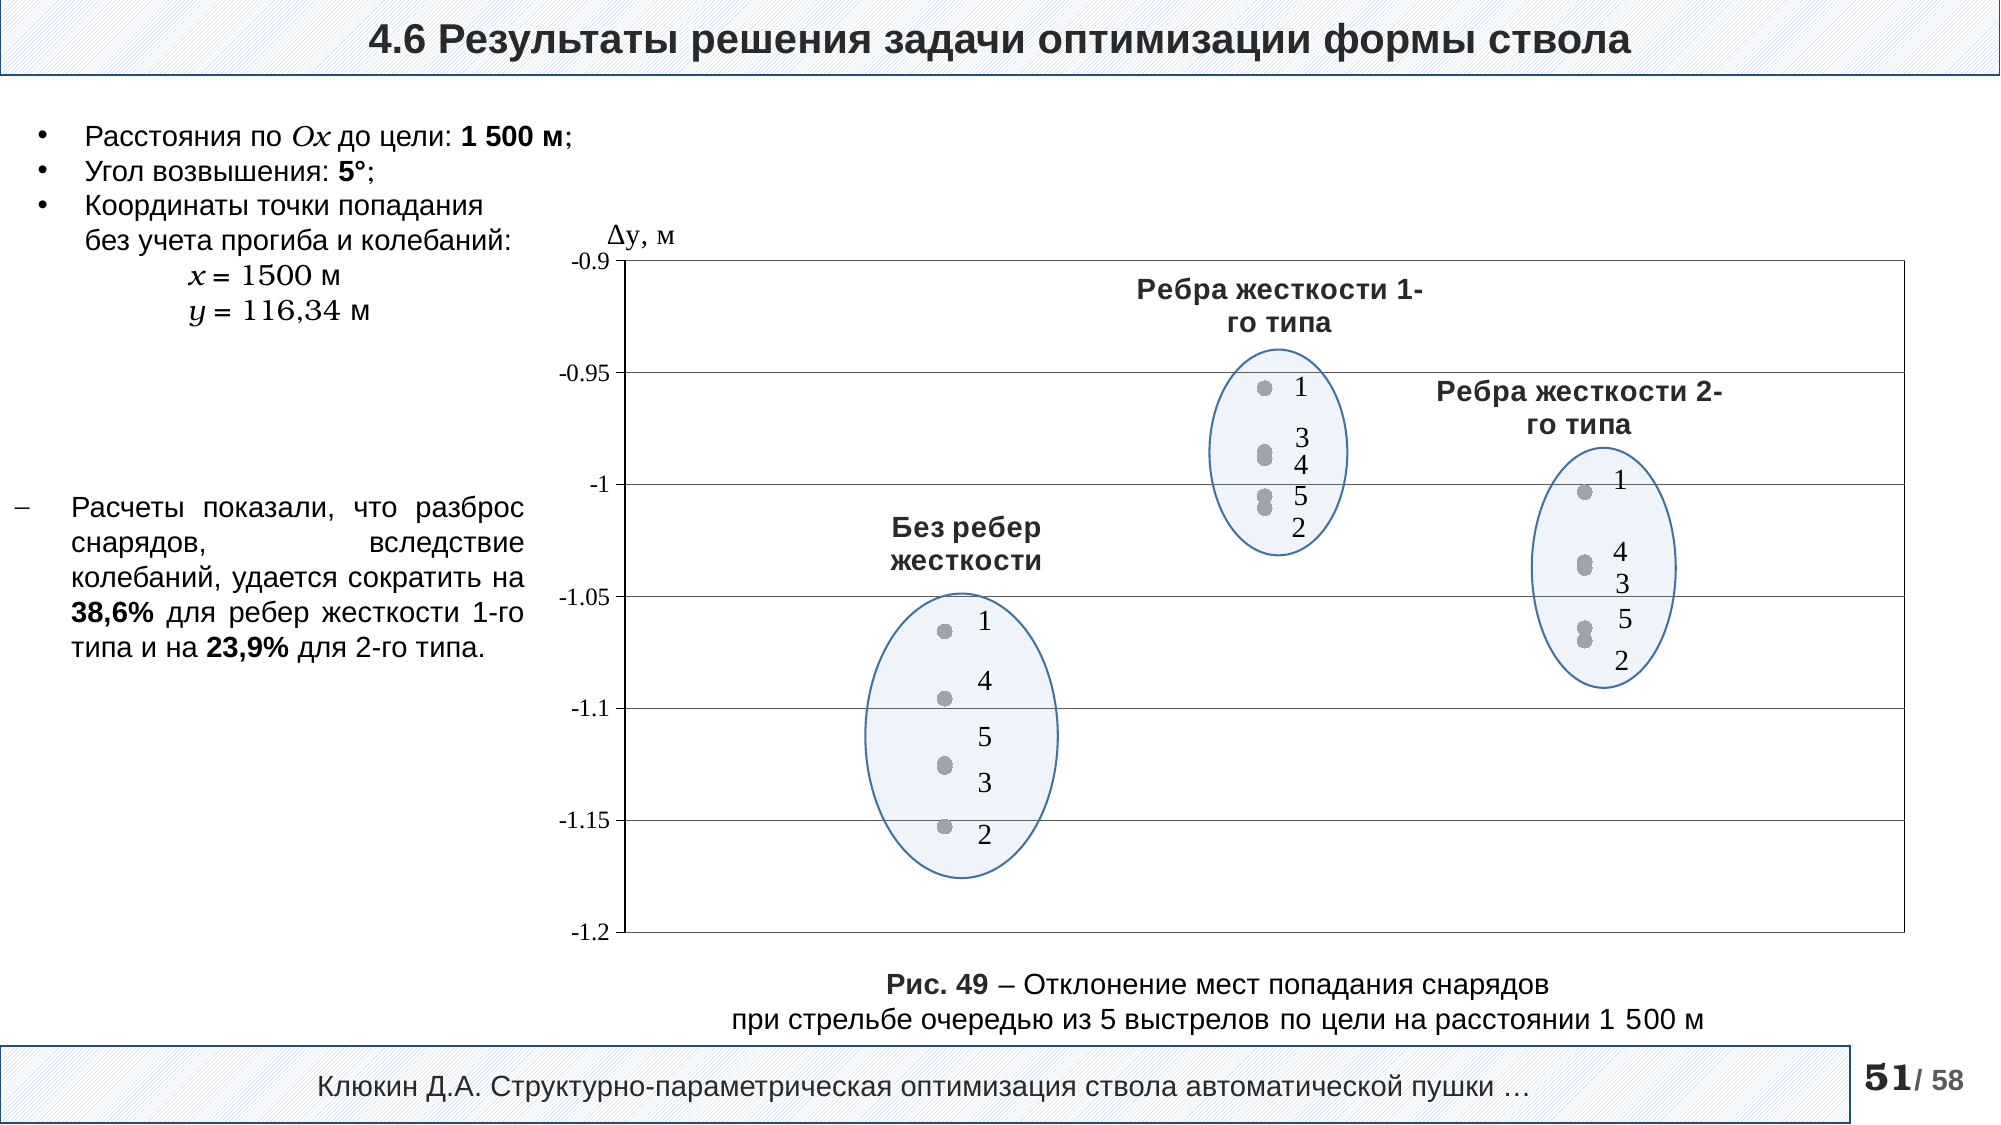

4.6 Результаты решения задачи оптимизации формы ствола
Расстояния по Ox до цели: 1 500 м;
Угол возвышения: 5°;
Координаты точки попадания
без учета прогиба и колебаний:
x = 1500 м
y = 116,34 м

### Chart

| Category |  |  |  |
|---|---|---|---|
Расчеты показали, что разброс снарядов, вследствие колебаний, удается сократить на 38,6% для ребер жесткости 1-го типа и на 23,9% для 2-го типа.
Рис. 49 – Отклонение мест попадания снарядов
при стрельбе очередью из 5 выстрелов по цели на расстоянии 1 500 м
Клюкин Д.А. Структурно-параметрическая оптимизация ствола автоматической пушки …
51/58